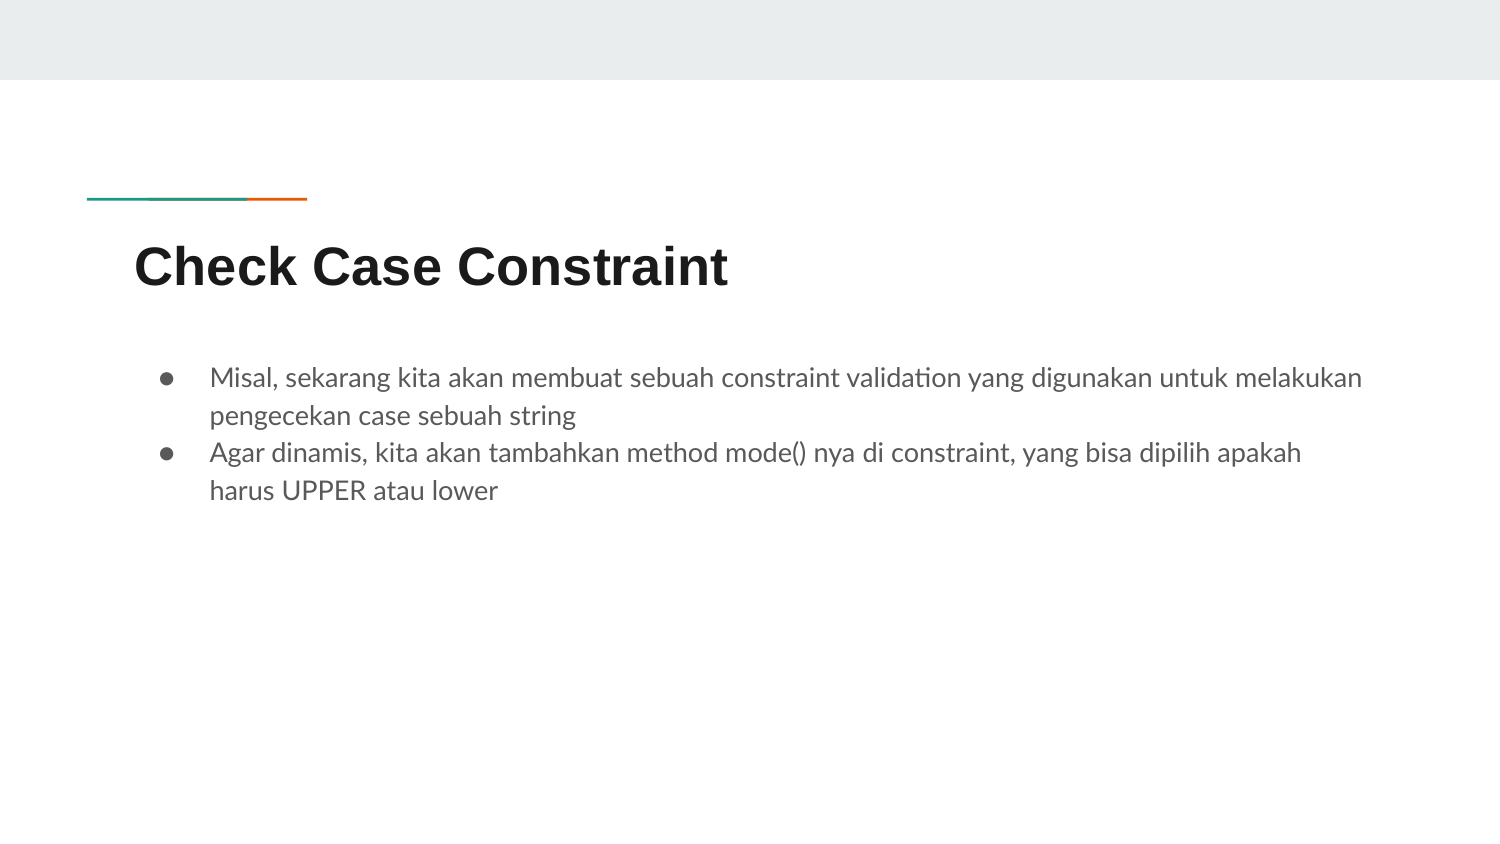

# Check Case Constraint
Misal, sekarang kita akan membuat sebuah constraint validation yang digunakan untuk melakukan pengecekan case sebuah string
Agar dinamis, kita akan tambahkan method mode() nya di constraint, yang bisa dipilih apakah harus UPPER atau lower